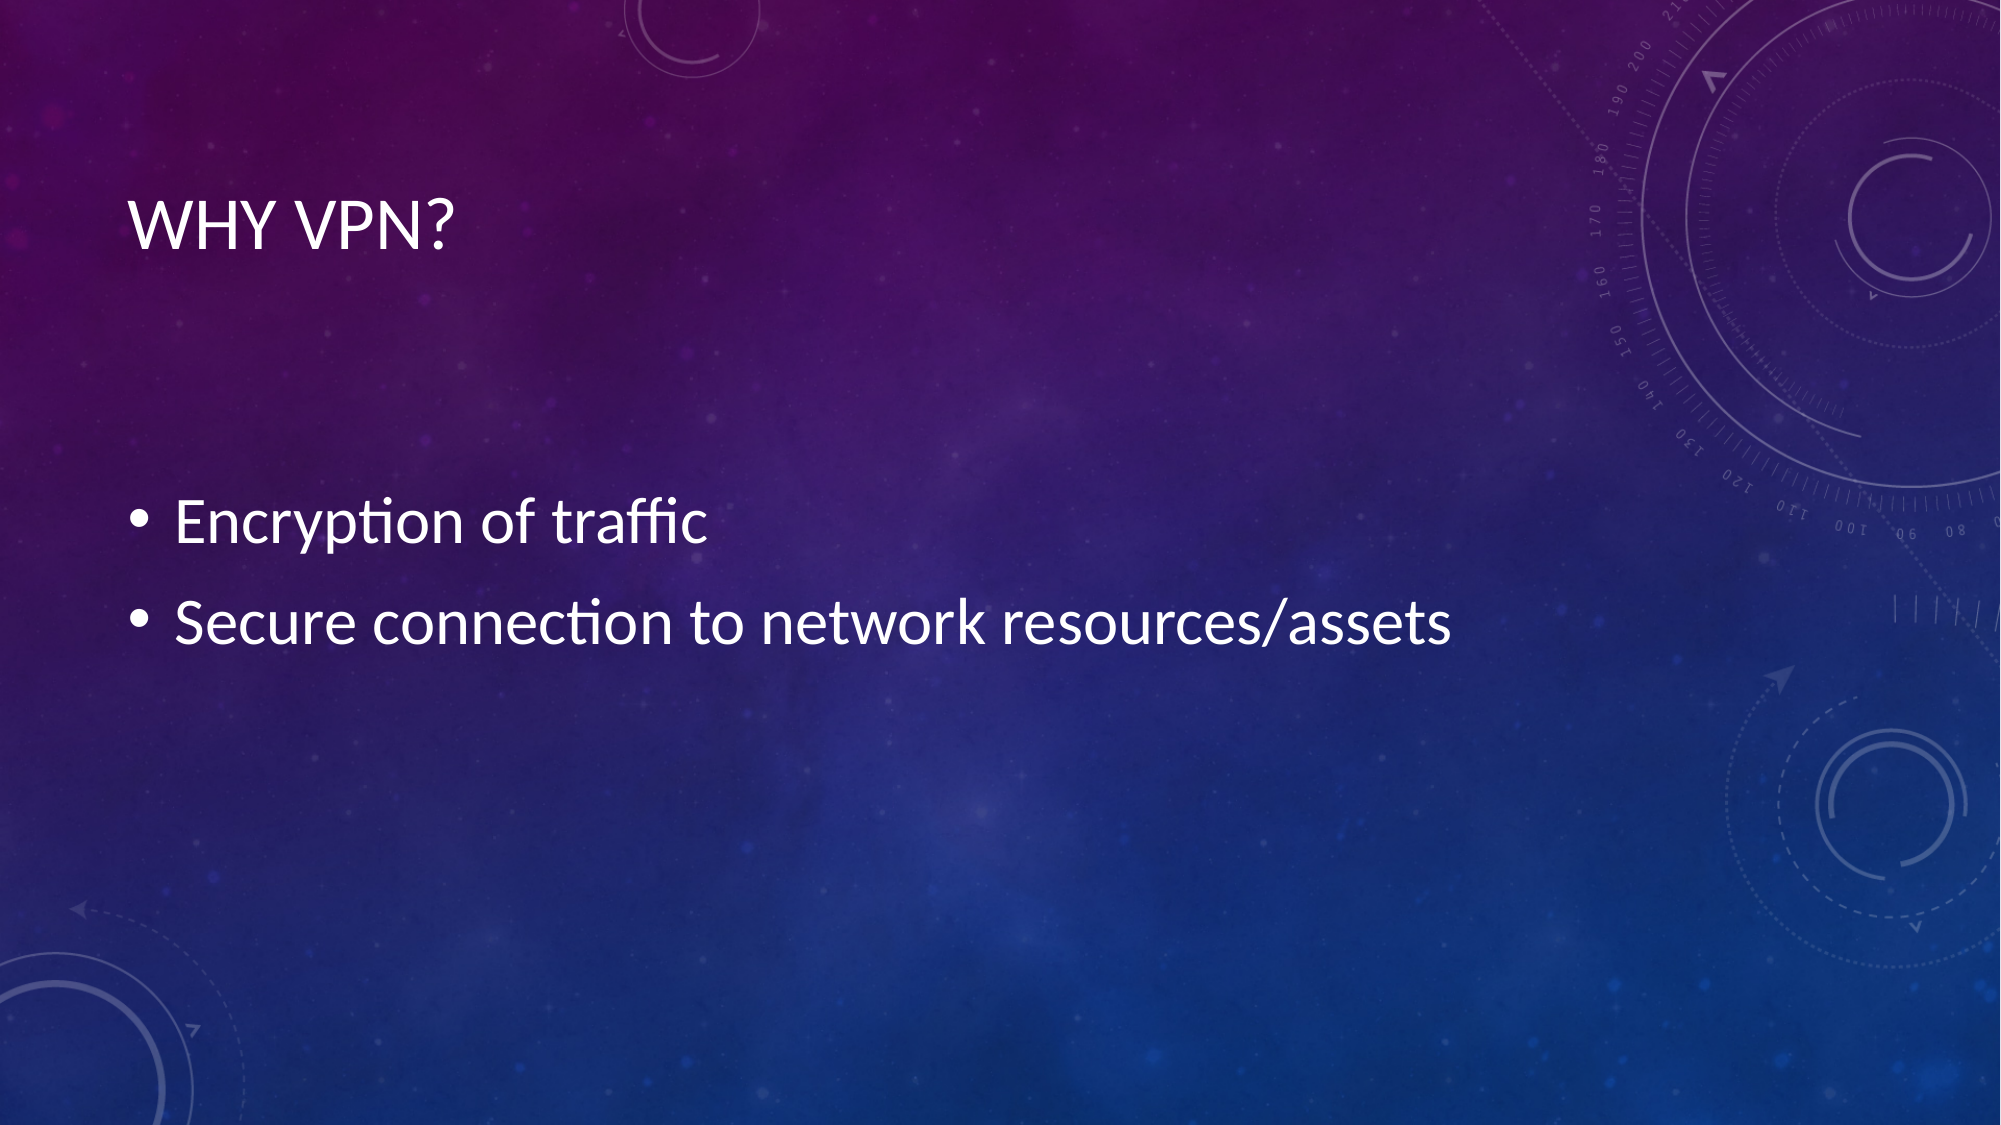

# Why VPN?
Encryption of traffic
Secure connection to network resources/assets